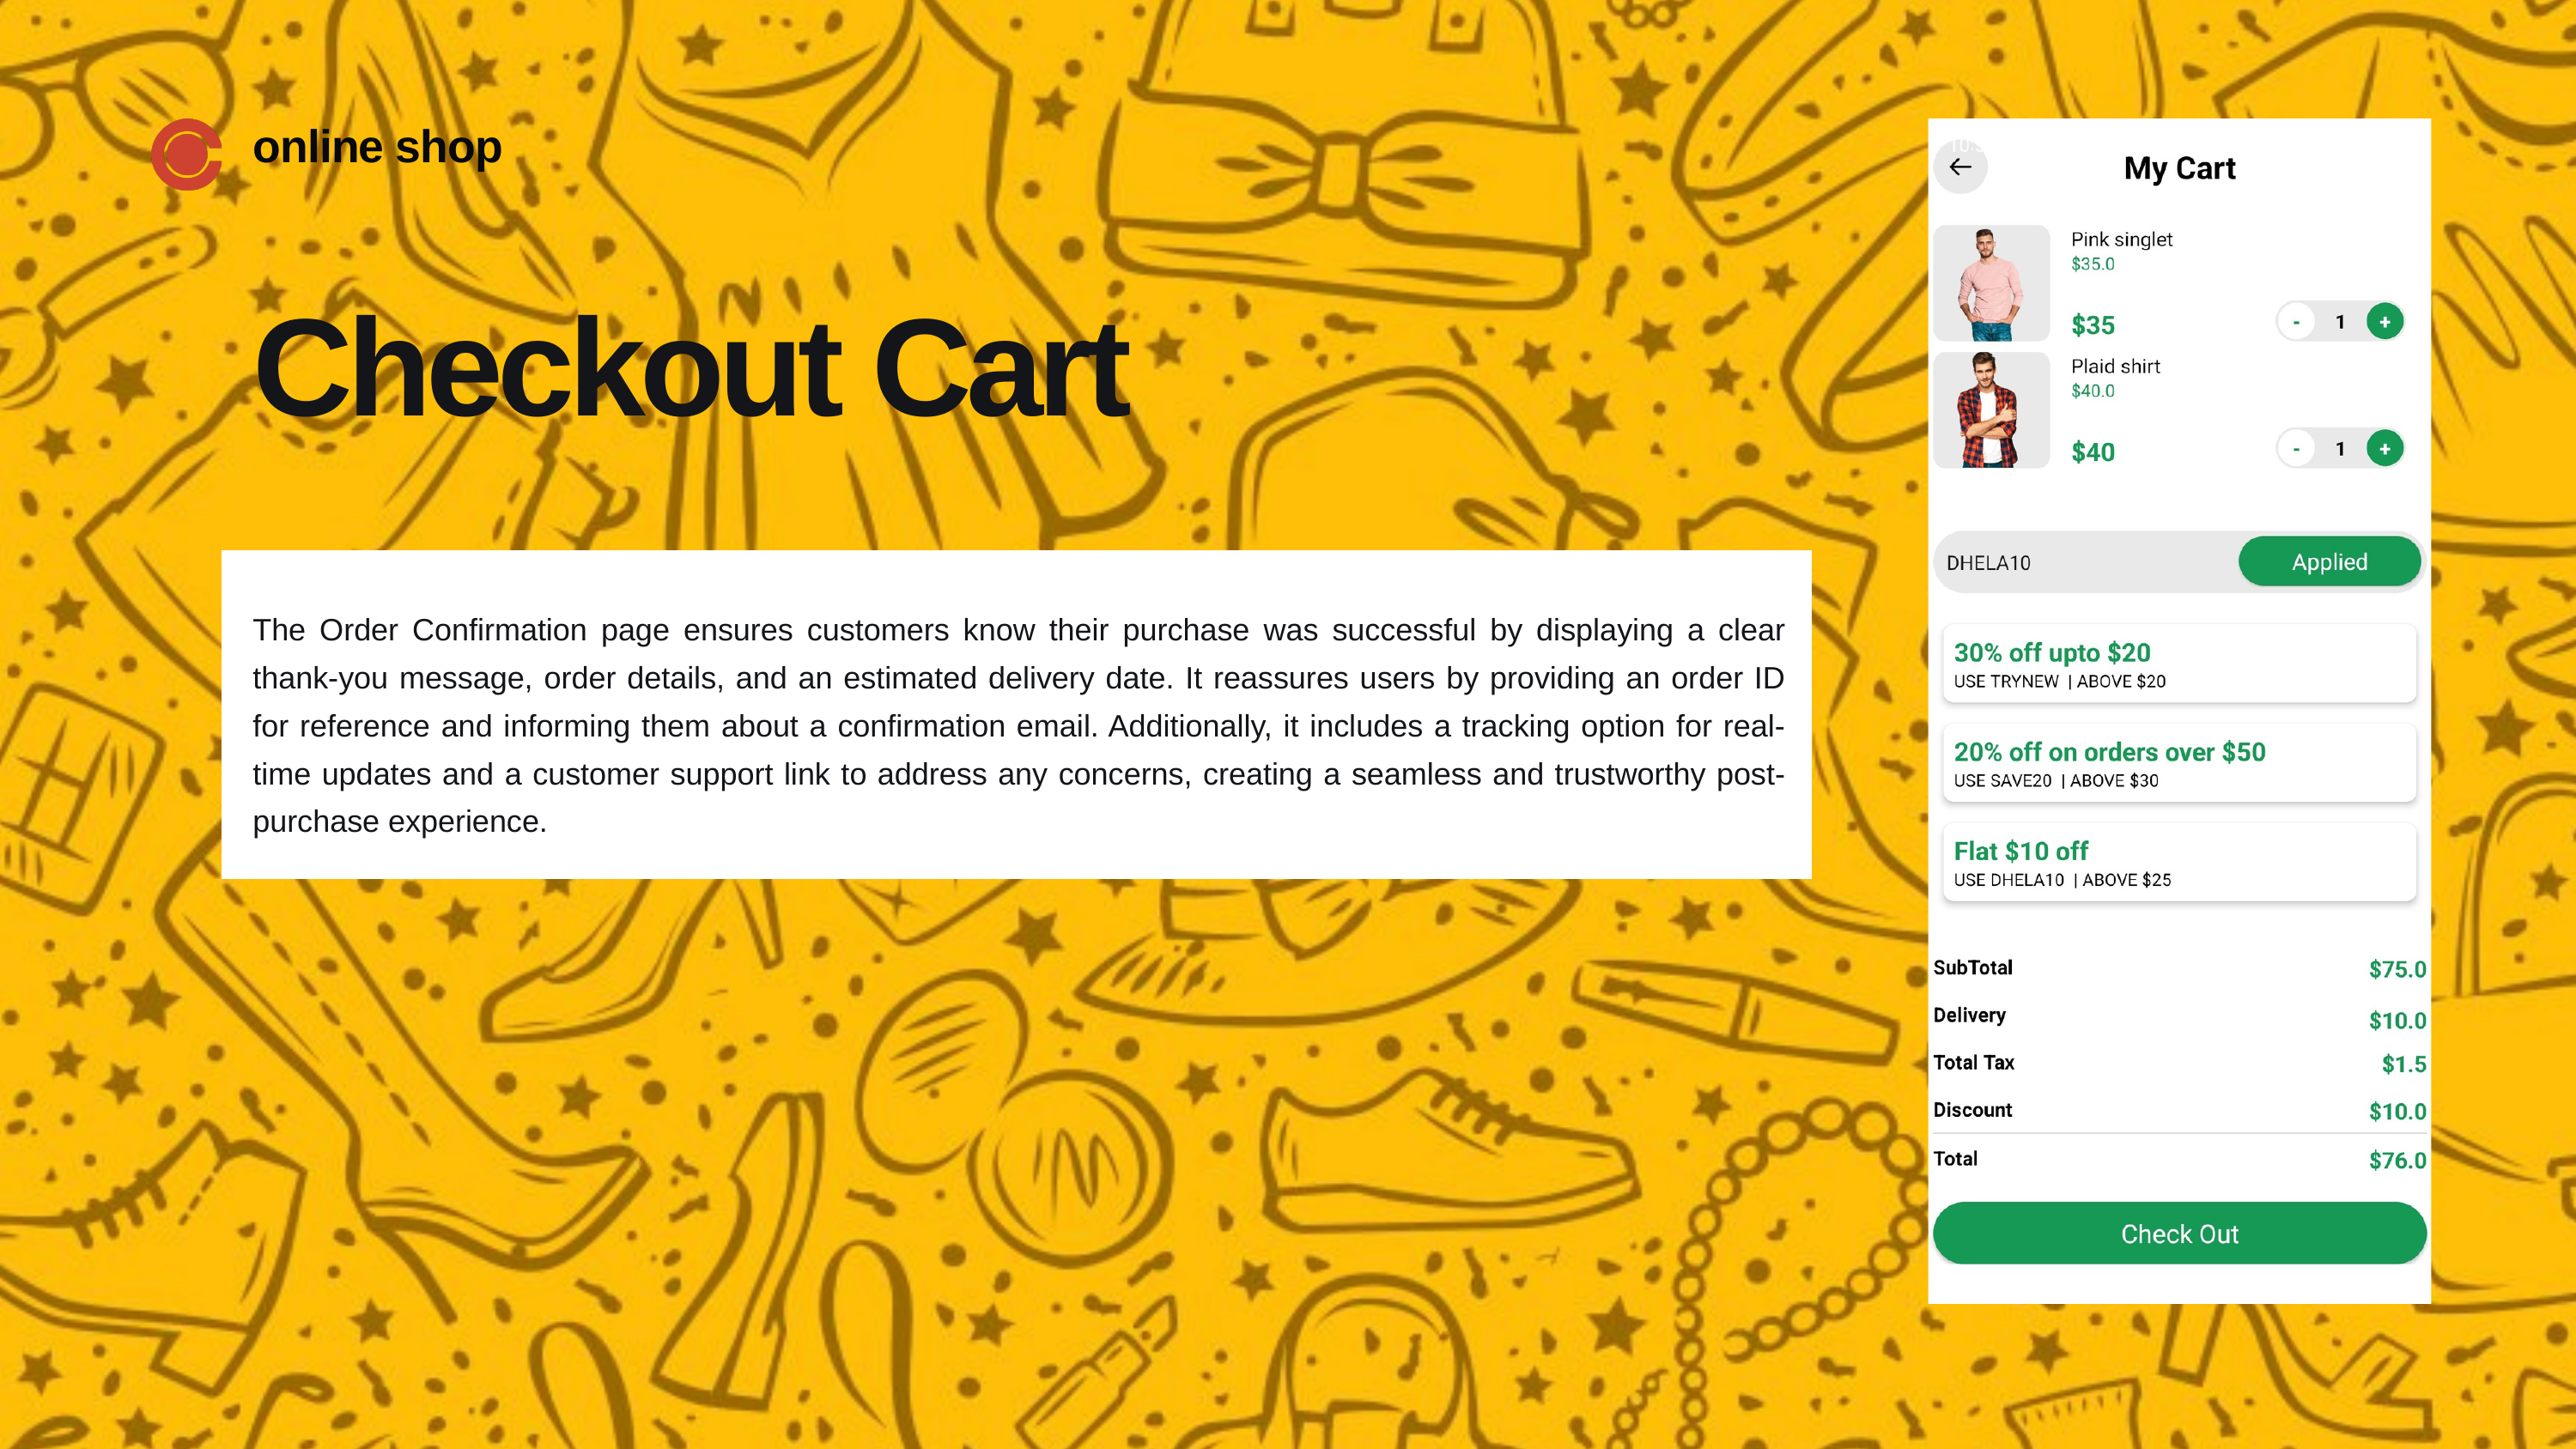

online shop

Checkout Cart

The Order Confirmation page ensures customers know their purchase was successful by displaying a clear thank-you message, order details, and an estimated delivery date. It reassures users by providing an order ID for reference and informing them about a confirmation email. Additionally, it includes a tracking option for real-time updates and a customer support link to address any concerns, creating a seamless and trustworthy post-purchase experience.